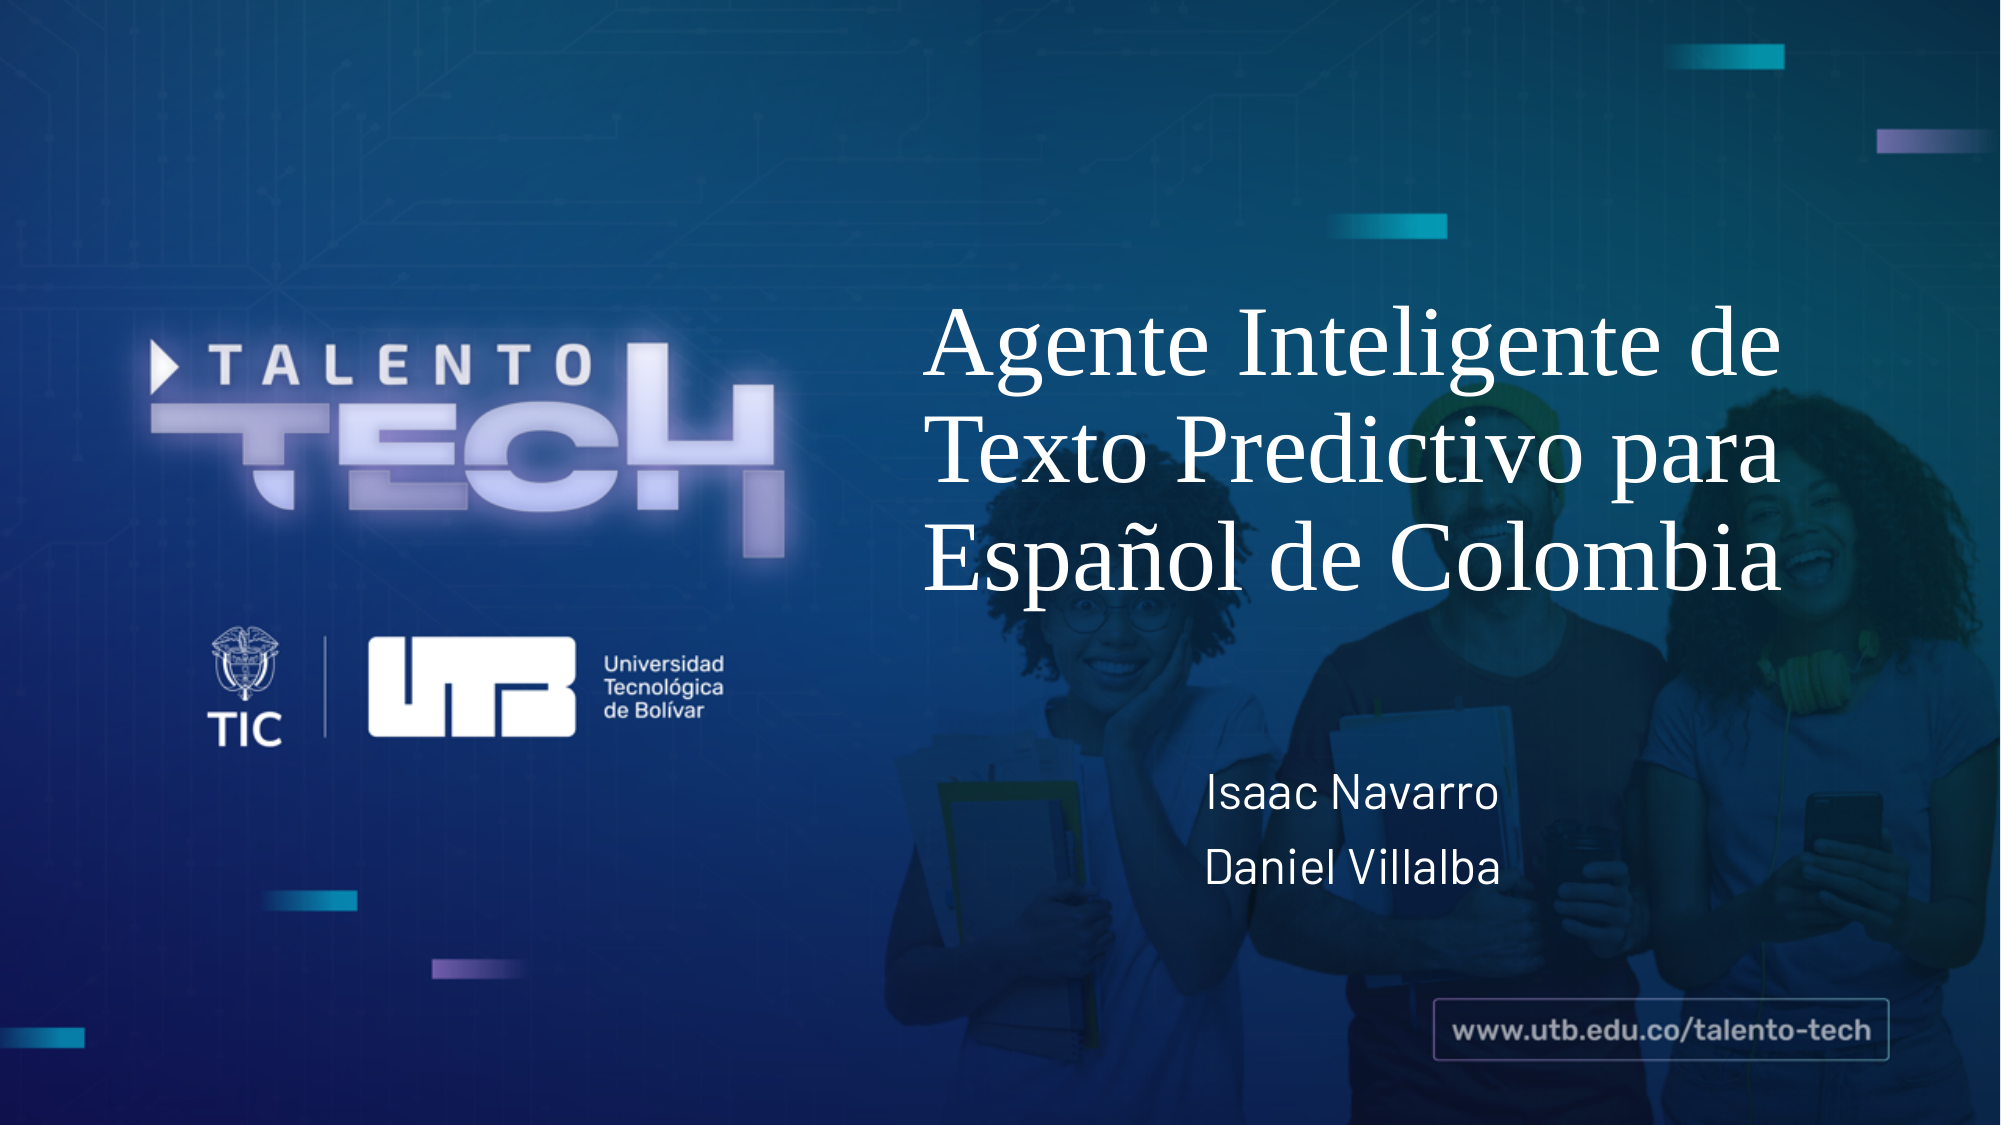

# Agente Inteligente de Texto Predictivo para Español de Colombia
Isaac Navarro
Daniel Villalba